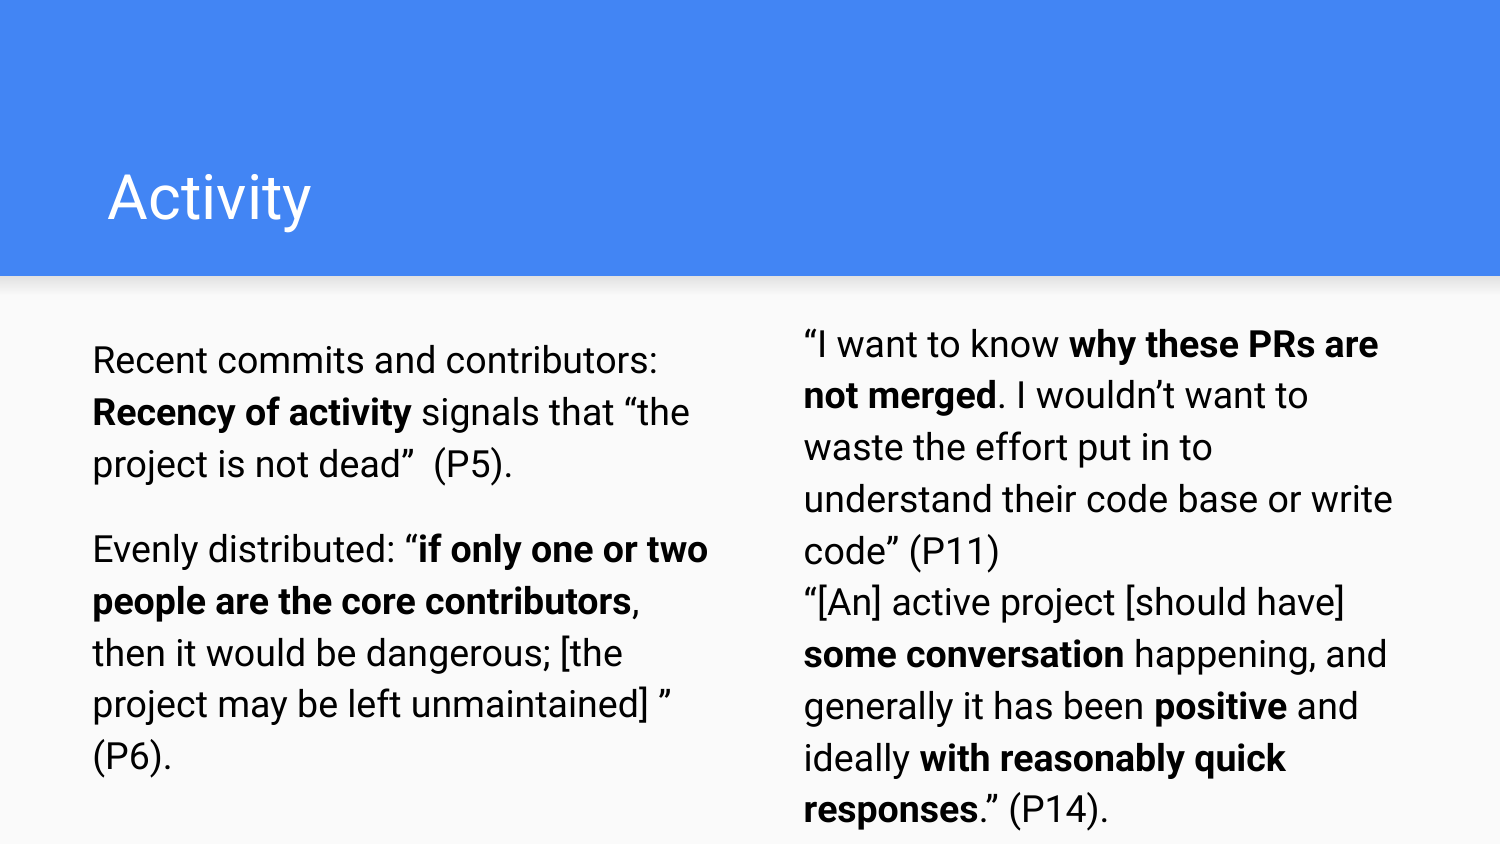

# Activity
“I want to know why these PRs are not merged. I wouldn’t want to waste the effort put in to understand their code base or write code” (P11)
“[An] active project [should have] some conversation happening, and generally it has been positive and ideally with reasonably quick responses.” (P14).

Recent commits and contributors:  Recency of activity signals that “the project is not dead”  (P5).
Evenly distributed: “if only one or two people are the core contributors, then it would be dangerous; [the project may be left unmaintained] ” (P6).